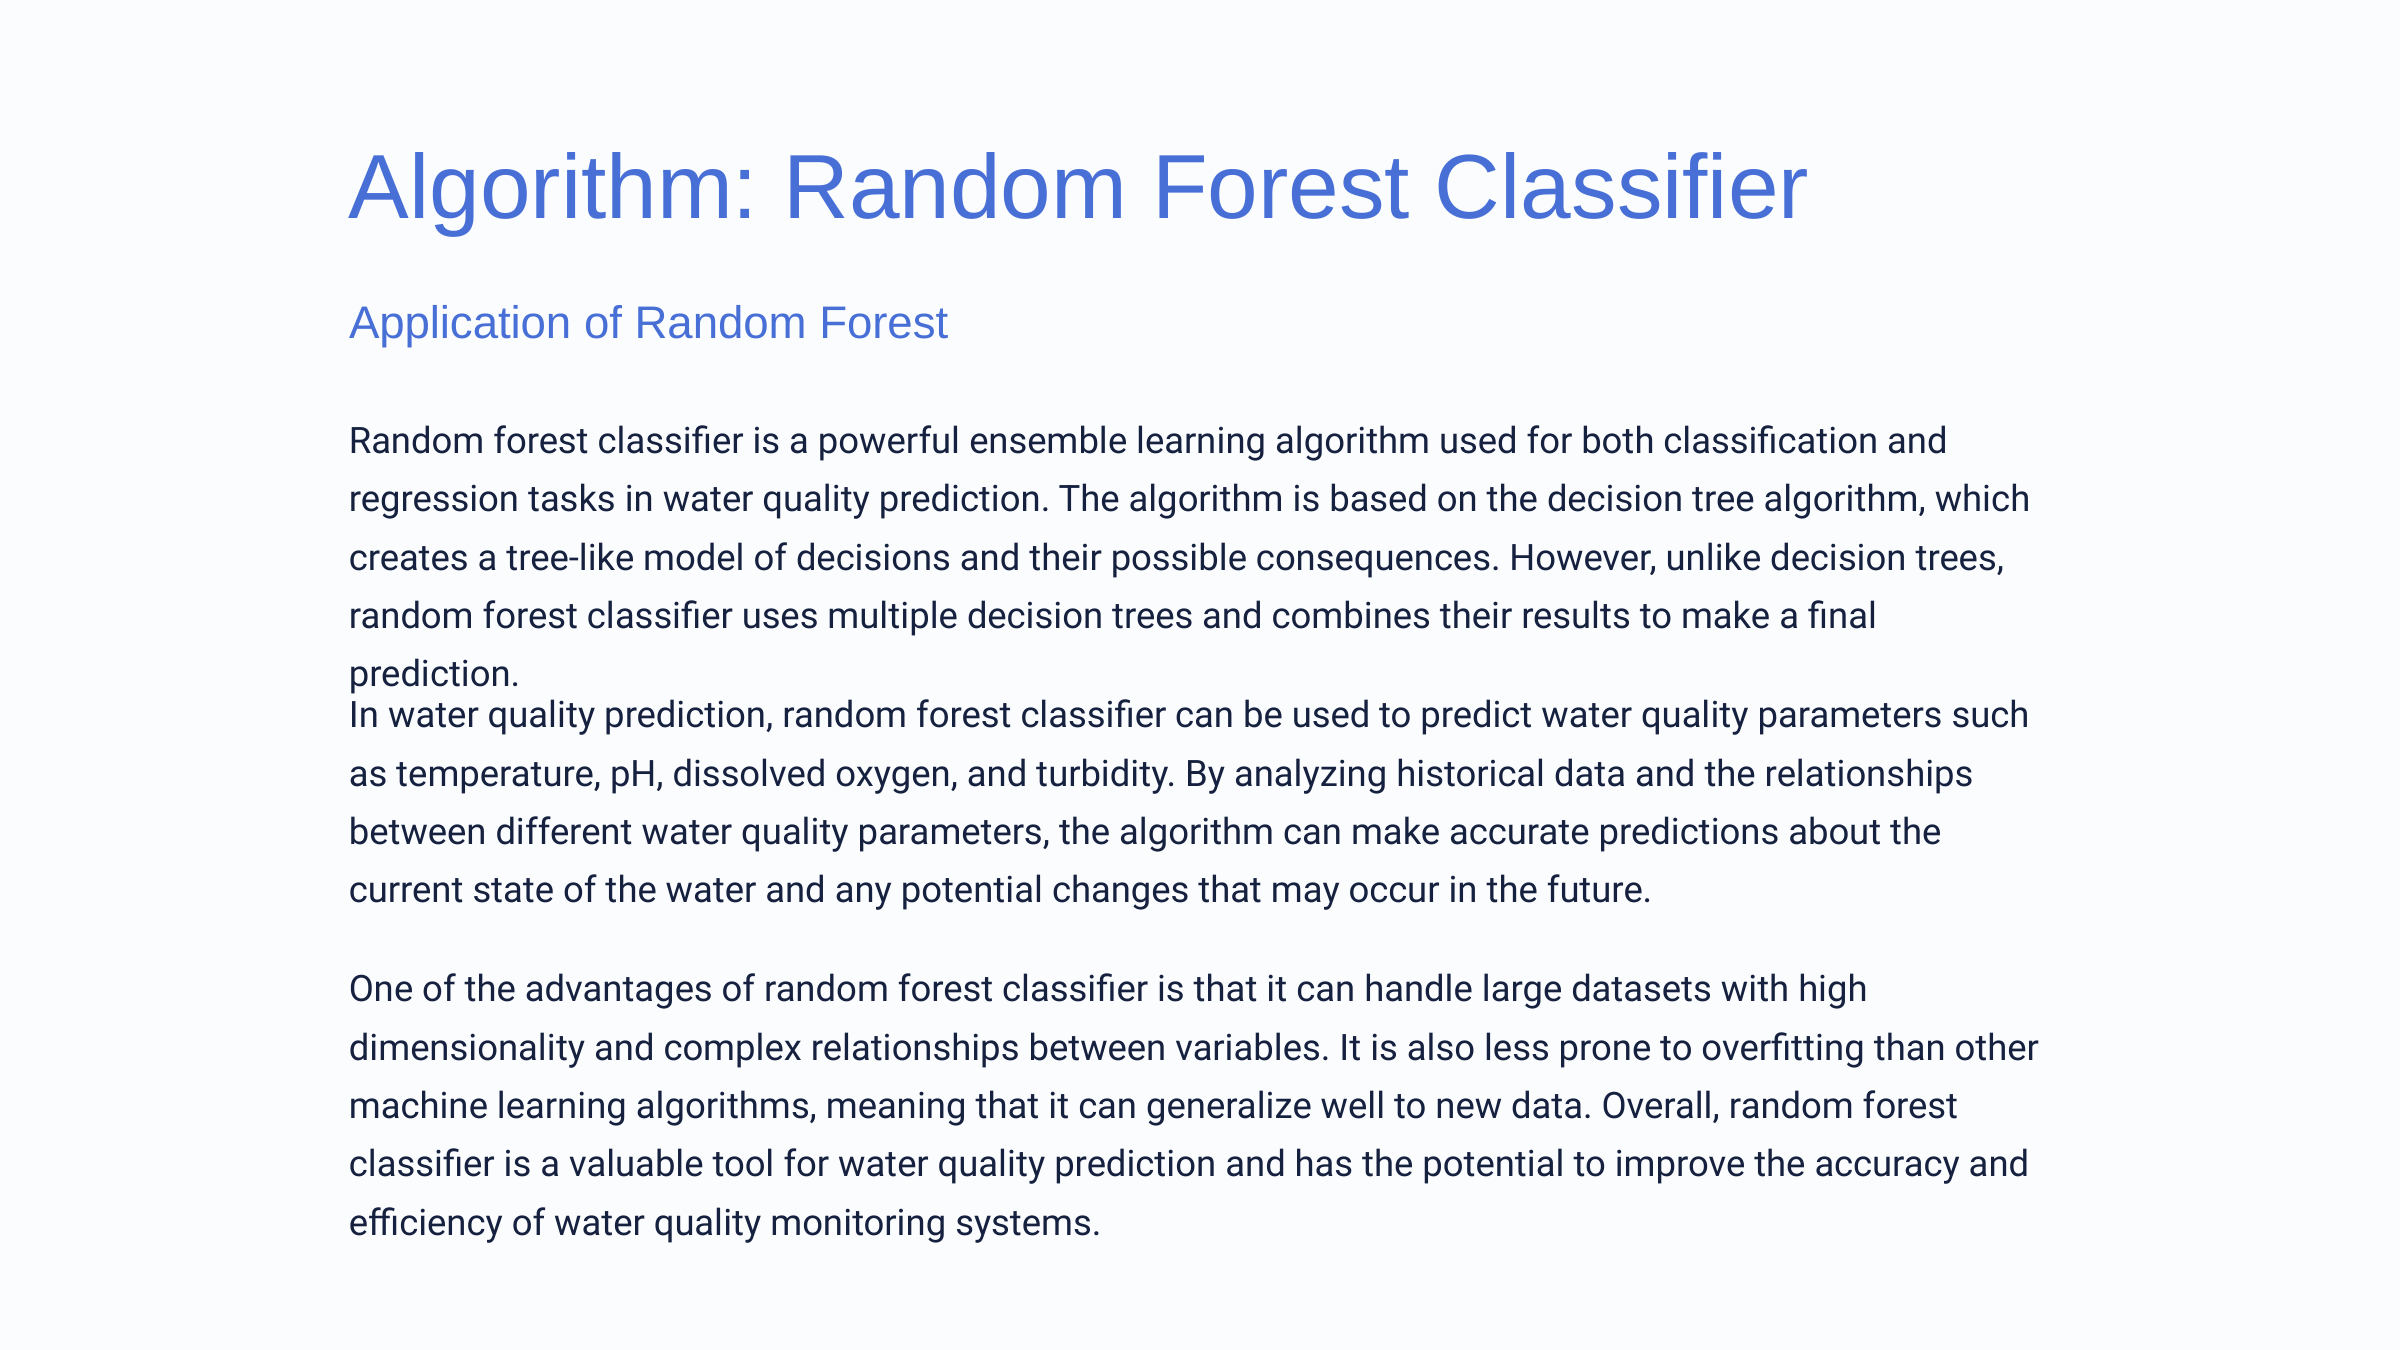

Algorithm: Random Forest Classifier
Application of Random Forest
Random forest classifier is a powerful ensemble learning algorithm used for both classification and regression tasks in water quality prediction. The algorithm is based on the decision tree algorithm, which creates a tree-like model of decisions and their possible consequences. However, unlike decision trees, random forest classifier uses multiple decision trees and combines their results to make a final prediction.
In water quality prediction, random forest classifier can be used to predict water quality parameters such as temperature, pH, dissolved oxygen, and turbidity. By analyzing historical data and the relationships between different water quality parameters, the algorithm can make accurate predictions about the current state of the water and any potential changes that may occur in the future.
One of the advantages of random forest classifier is that it can handle large datasets with high dimensionality and complex relationships between variables. It is also less prone to overfitting than other machine learning algorithms, meaning that it can generalize well to new data. Overall, random forest classifier is a valuable tool for water quality prediction and has the potential to improve the accuracy and efficiency of water quality monitoring systems.